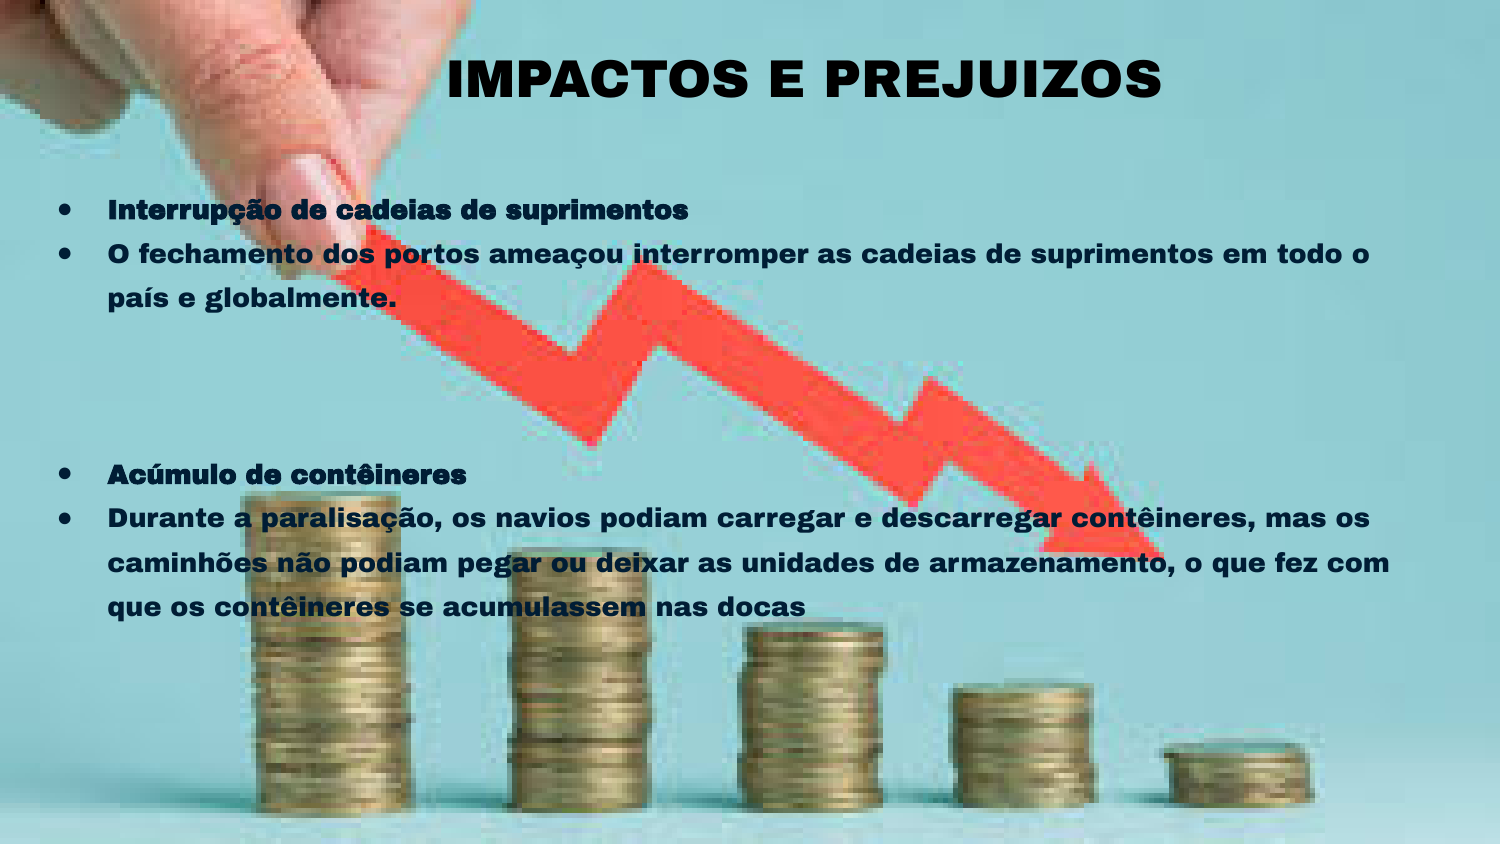

# IMPACTOS E PREJUIZOS

Interrupção de cadeias de suprimentos
O fechamento dos portos ameaçou interromper as cadeias de suprimentos em todo o país e globalmente.

Acúmulo de contêineres
Durante a paralisação, os navios podiam carregar e descarregar contêineres, mas os caminhões não podiam pegar ou deixar as unidades de armazenamento, o que fez com que os contêineres se acumulassem nas docas